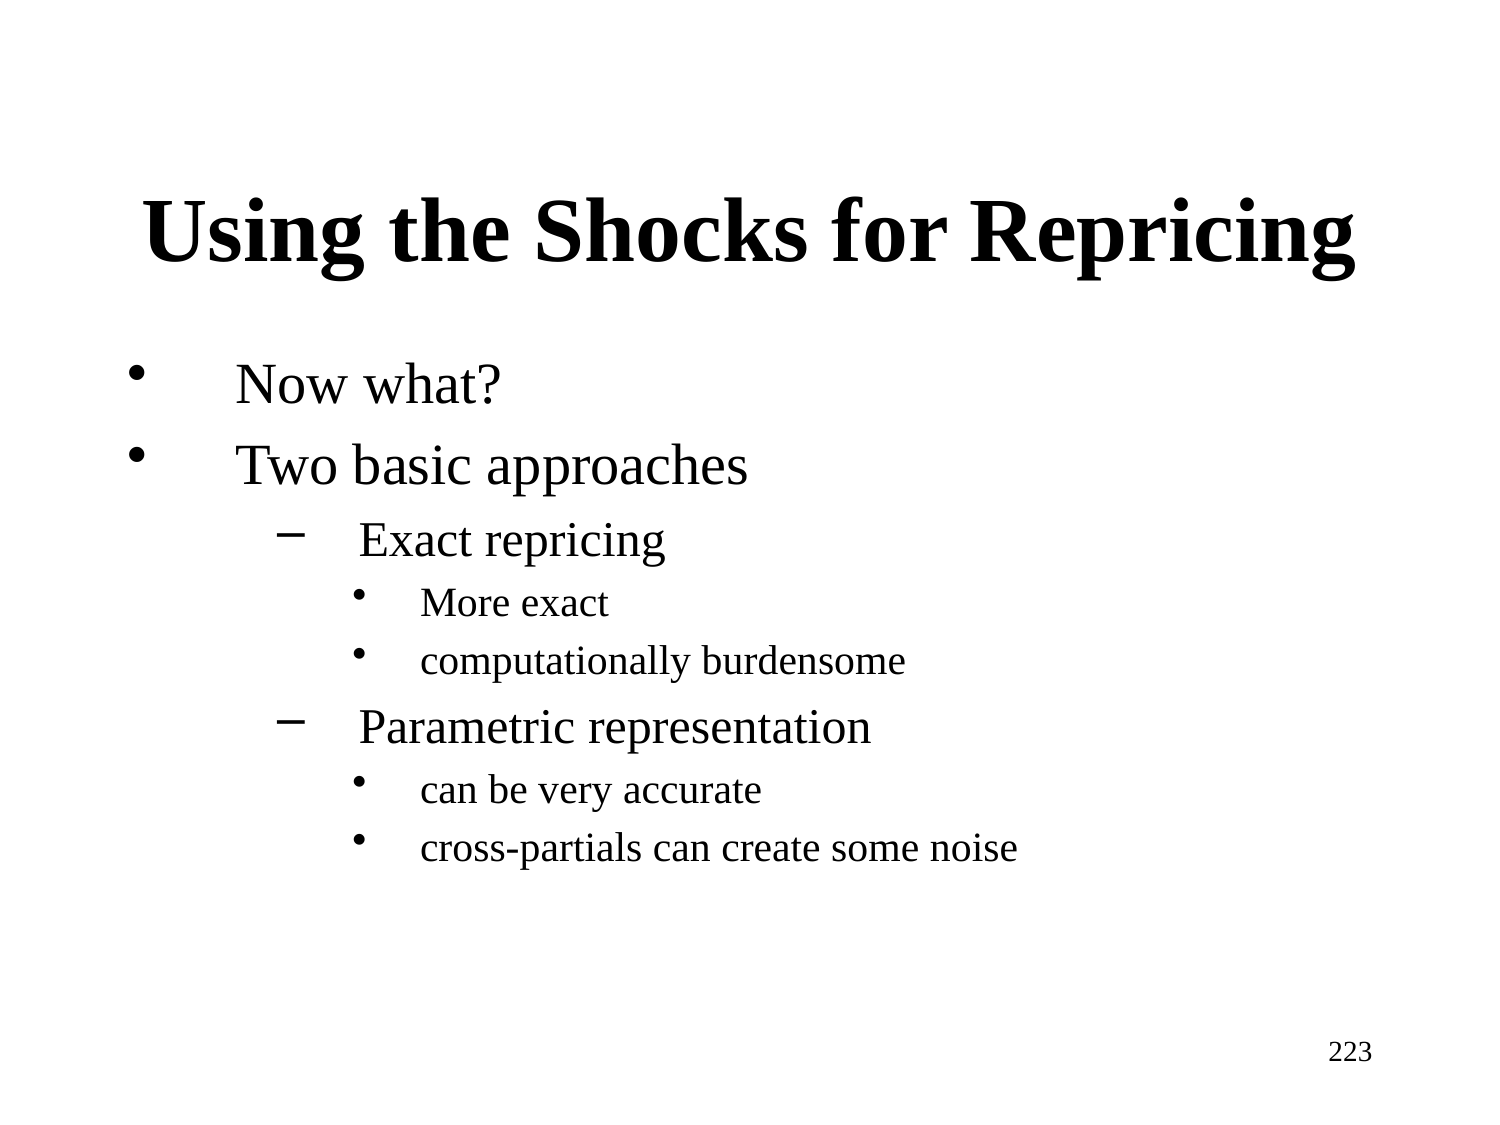

# Using the Shocks for Repricing
Now what?
Two basic approaches
Exact repricing
More exact
computationally burdensome
Parametric representation
can be very accurate
cross-partials can create some noise
223